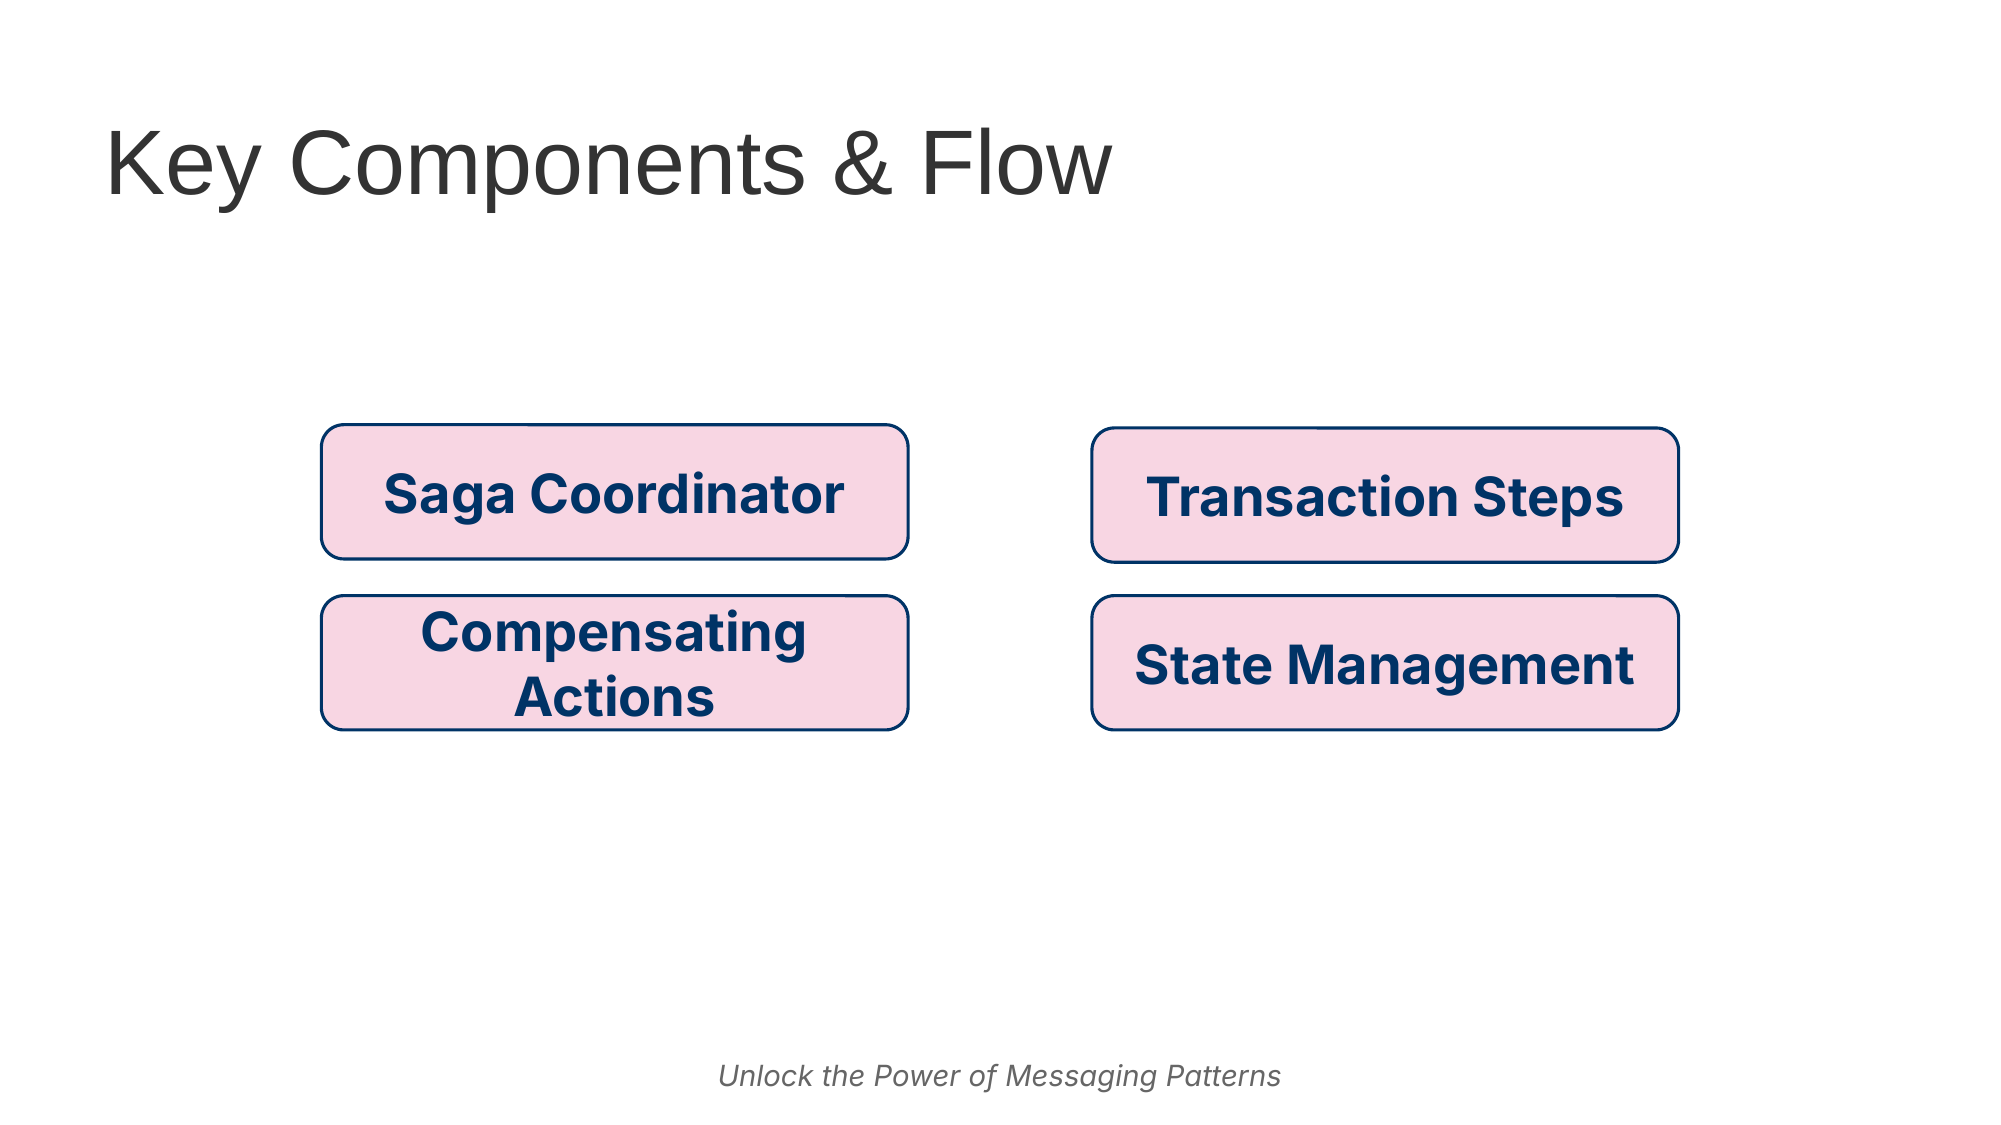

# Key Components & Flow
Saga Coordinator
Transaction Steps
Compensating Actions
State Management